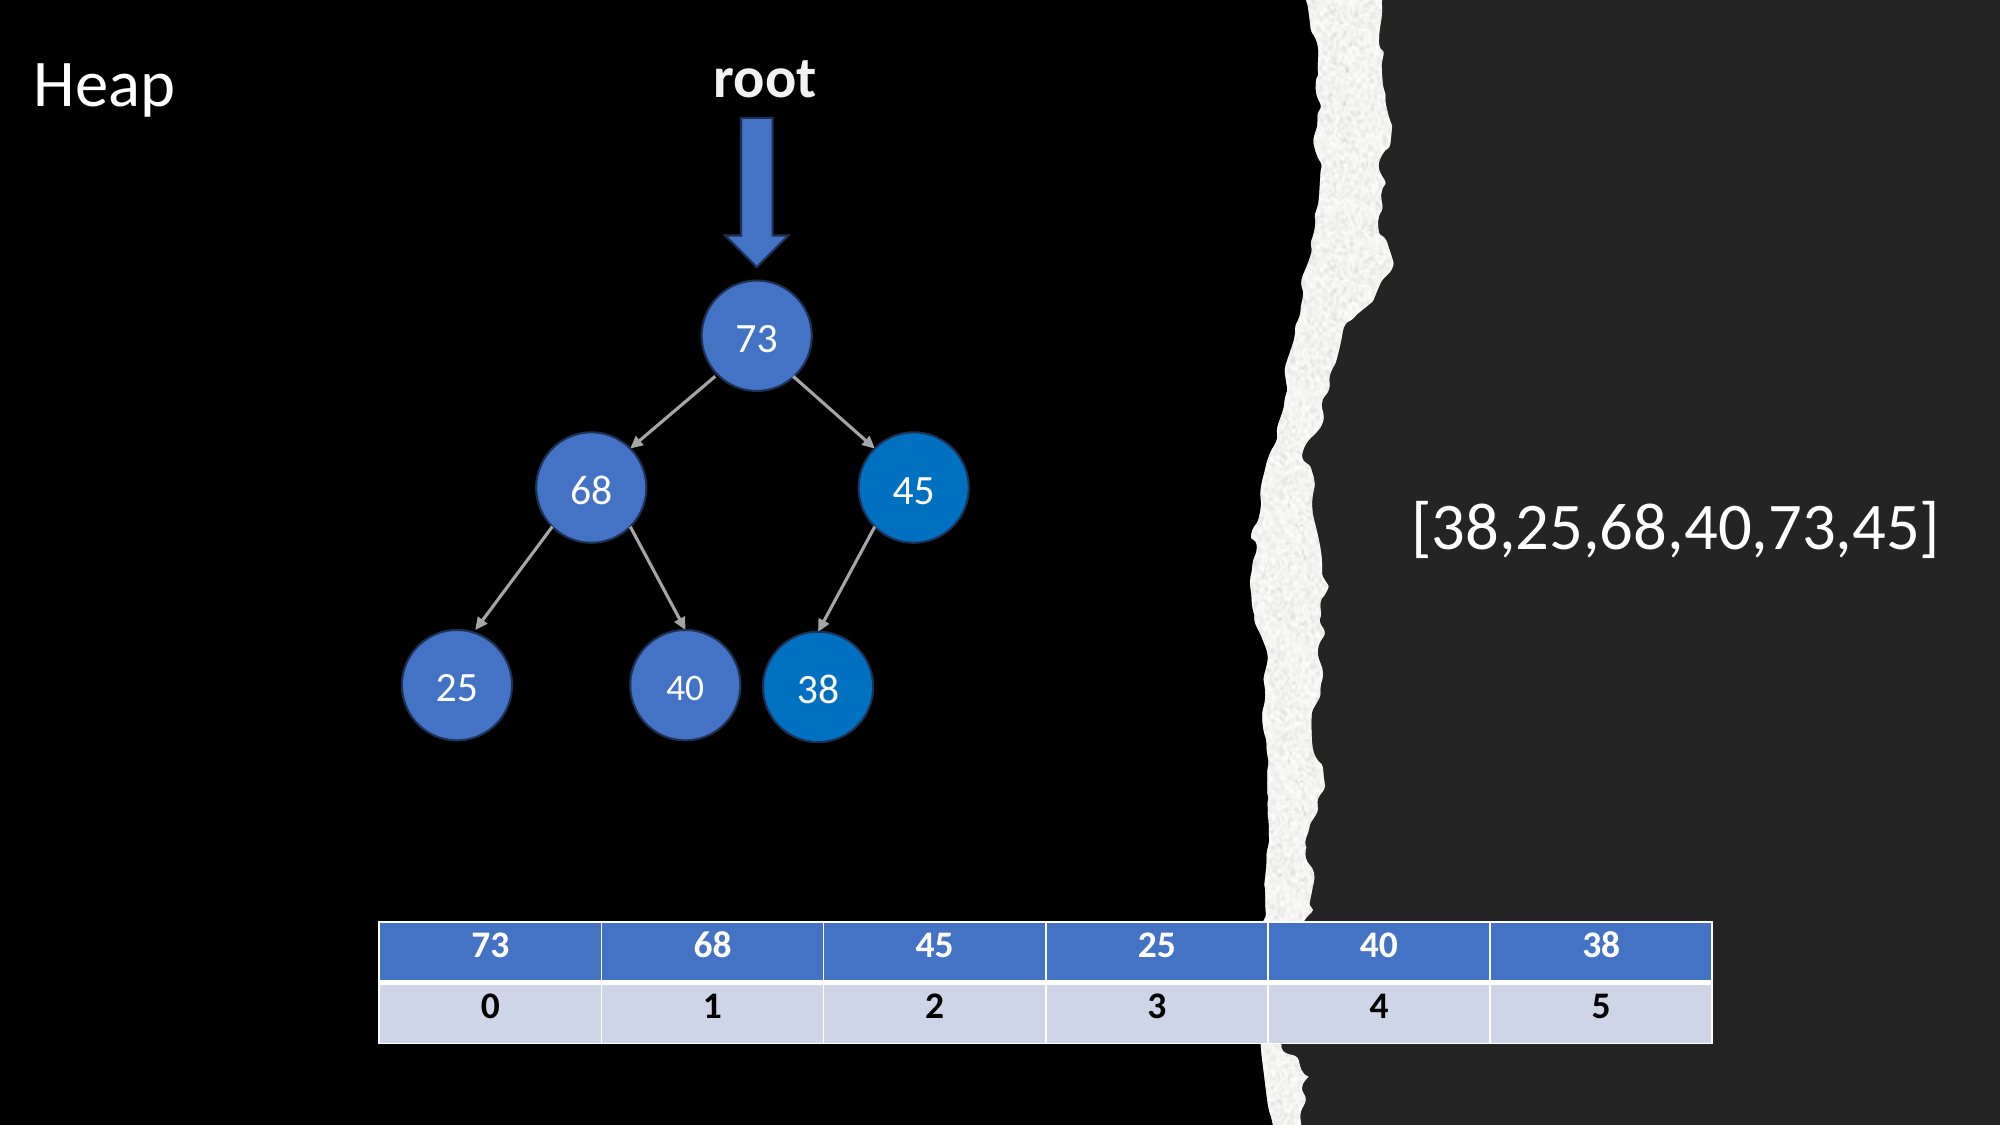

Heap
root

73
68
45
[38,25,68,40,73,45]
25
40
38
| 73 | 68 | 45 | 25 | 40 | 38 |
| --- | --- | --- | --- | --- | --- |
| 0 | 1 | 2 | 3 | 4 | 5 |